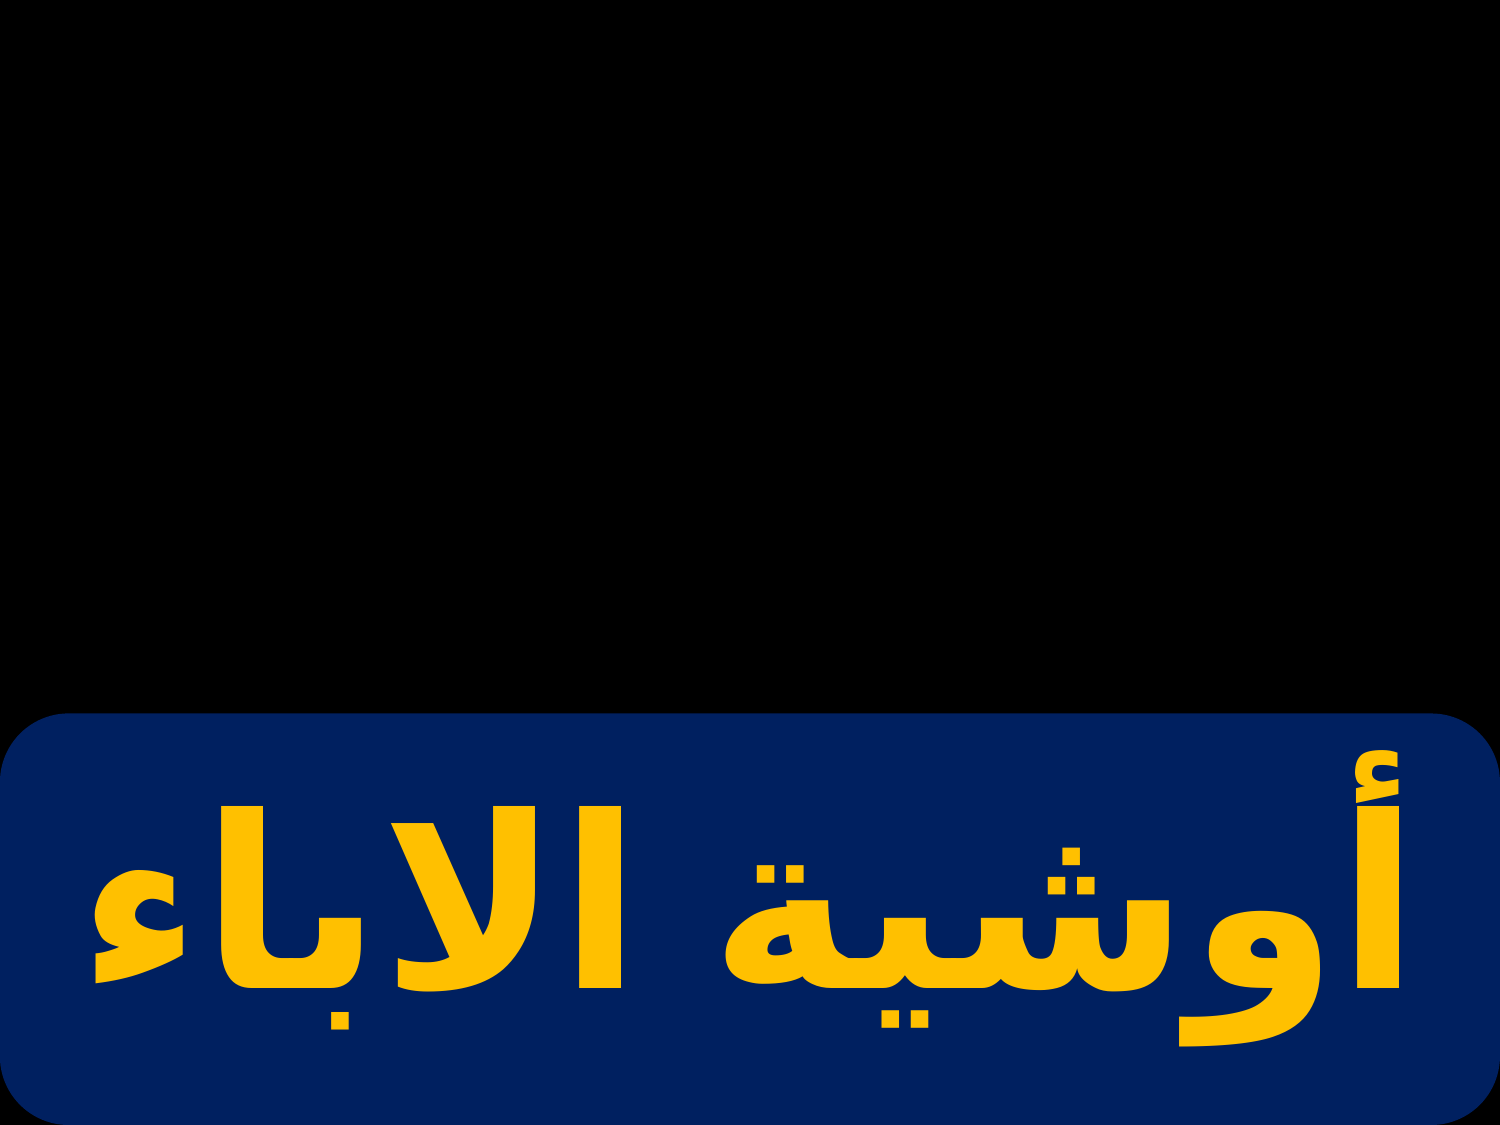

| أوشية الاباء |
| --- |